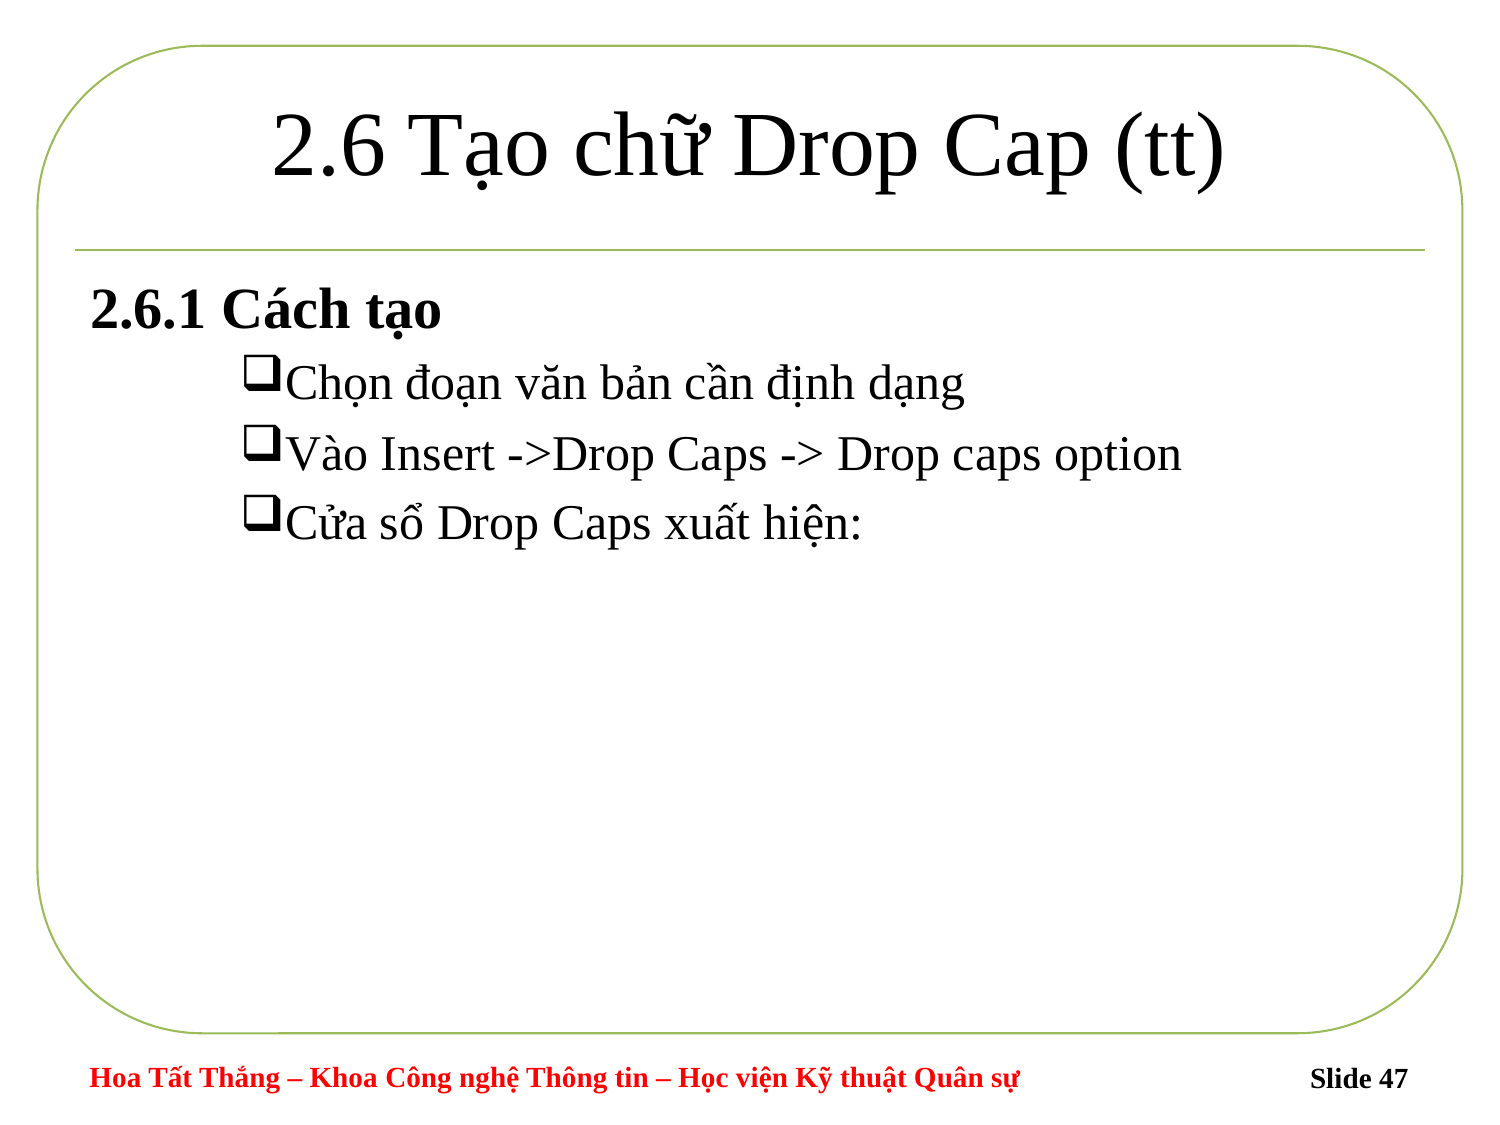

# 2.6 Tạo chữ Drop Cap (tt)
2.6.1 Cách tạo
Chọn đoạn văn bản cần định dạng
Vào Insert ->Drop Caps -> Drop caps option
Cửa sổ Drop Caps xuất hiện: